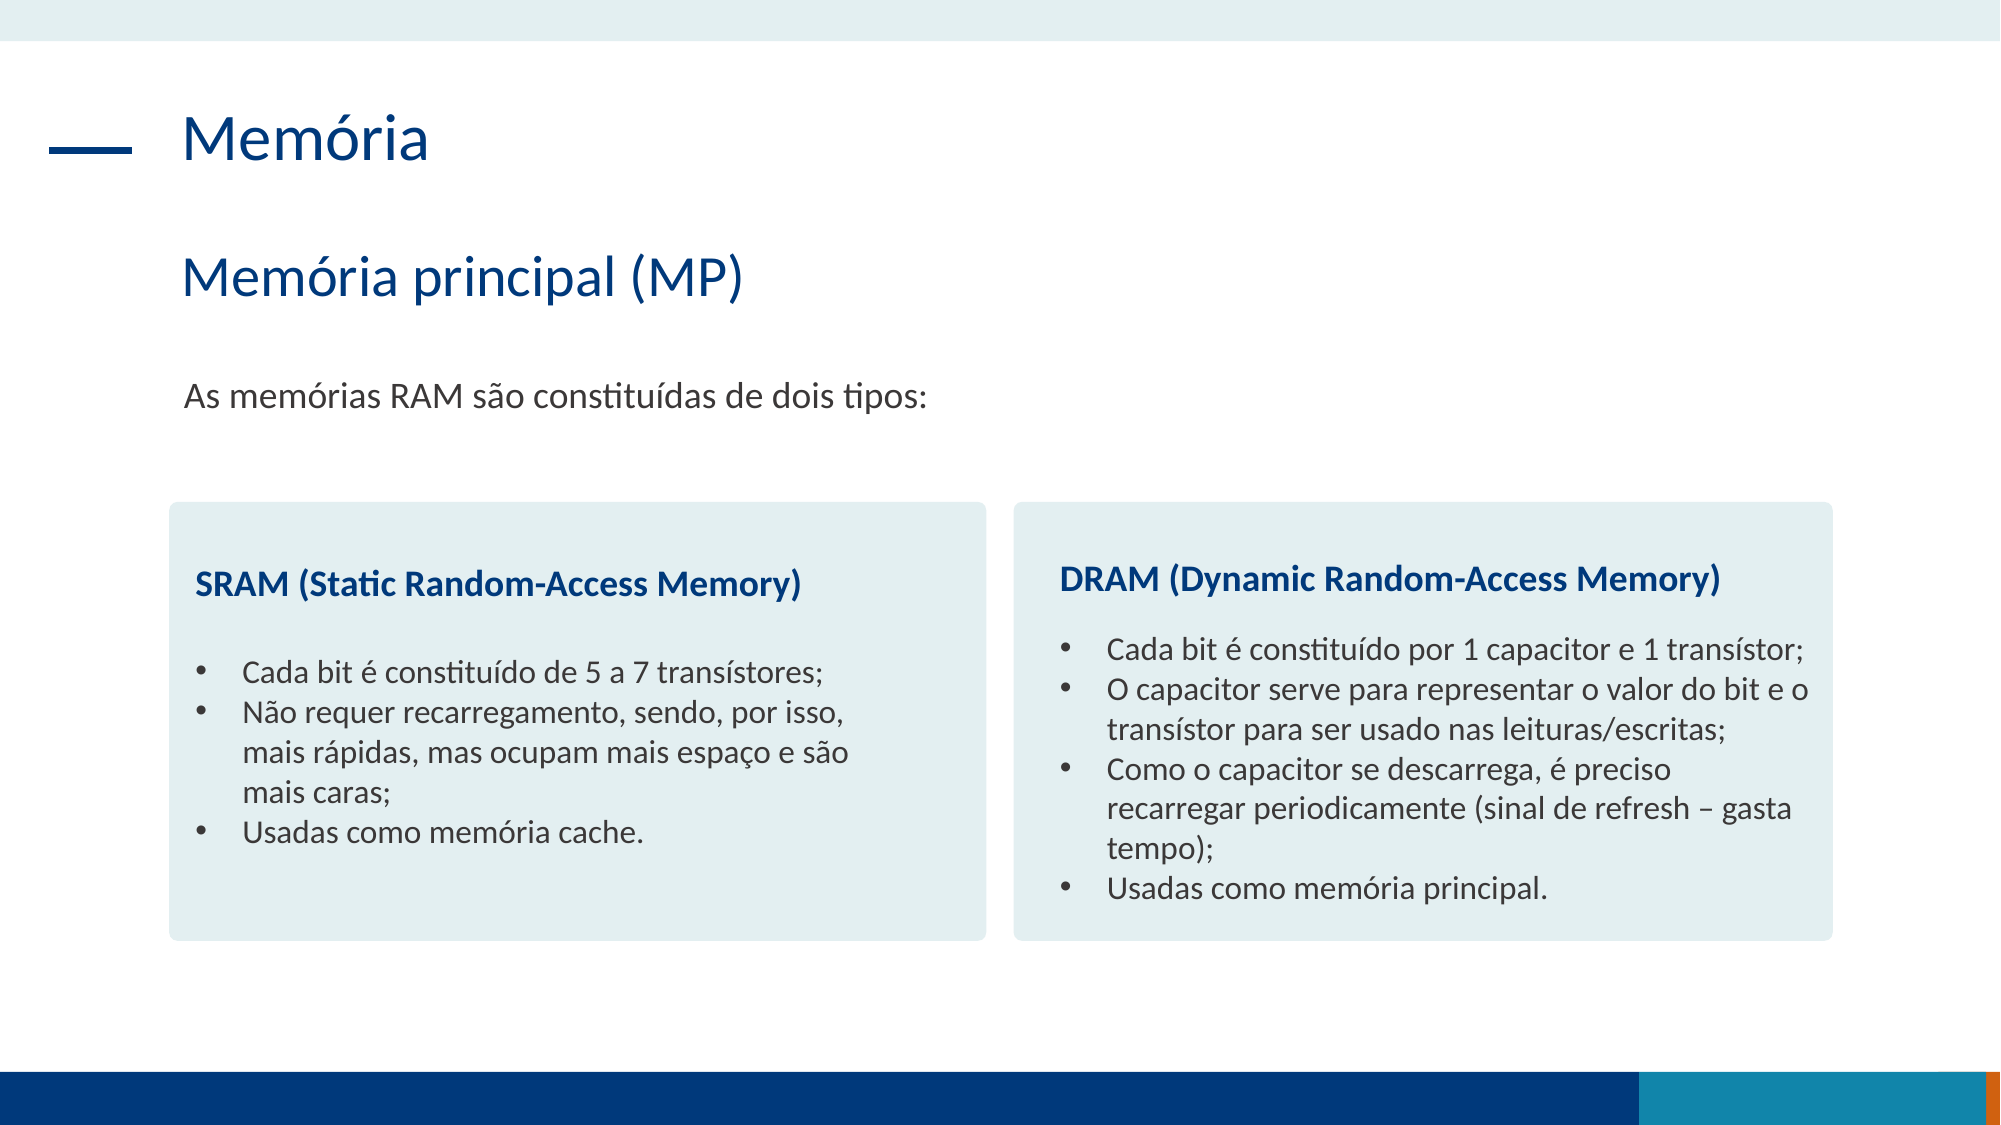

Memória
Memória principal (MP)
As memórias RAM são constituídas de dois tipos:

DRAM (Dynamic Random-Access Memory)
Cada bit é constituído por 1 capacitor e 1 transístor;
O capacitor serve para representar o valor do bit e o transístor para ser usado nas leituras/escritas;
Como o capacitor se descarrega, é preciso recarregar periodicamente (sinal de refresh – gasta tempo);
Usadas como memória principal.

SRAM (Static Random-Access Memory)
Cada bit é constituído de 5 a 7 transístores;
Não requer recarregamento, sendo, por isso, mais rápidas, mas ocupam mais espaço e são mais caras;
Usadas como memória cache.